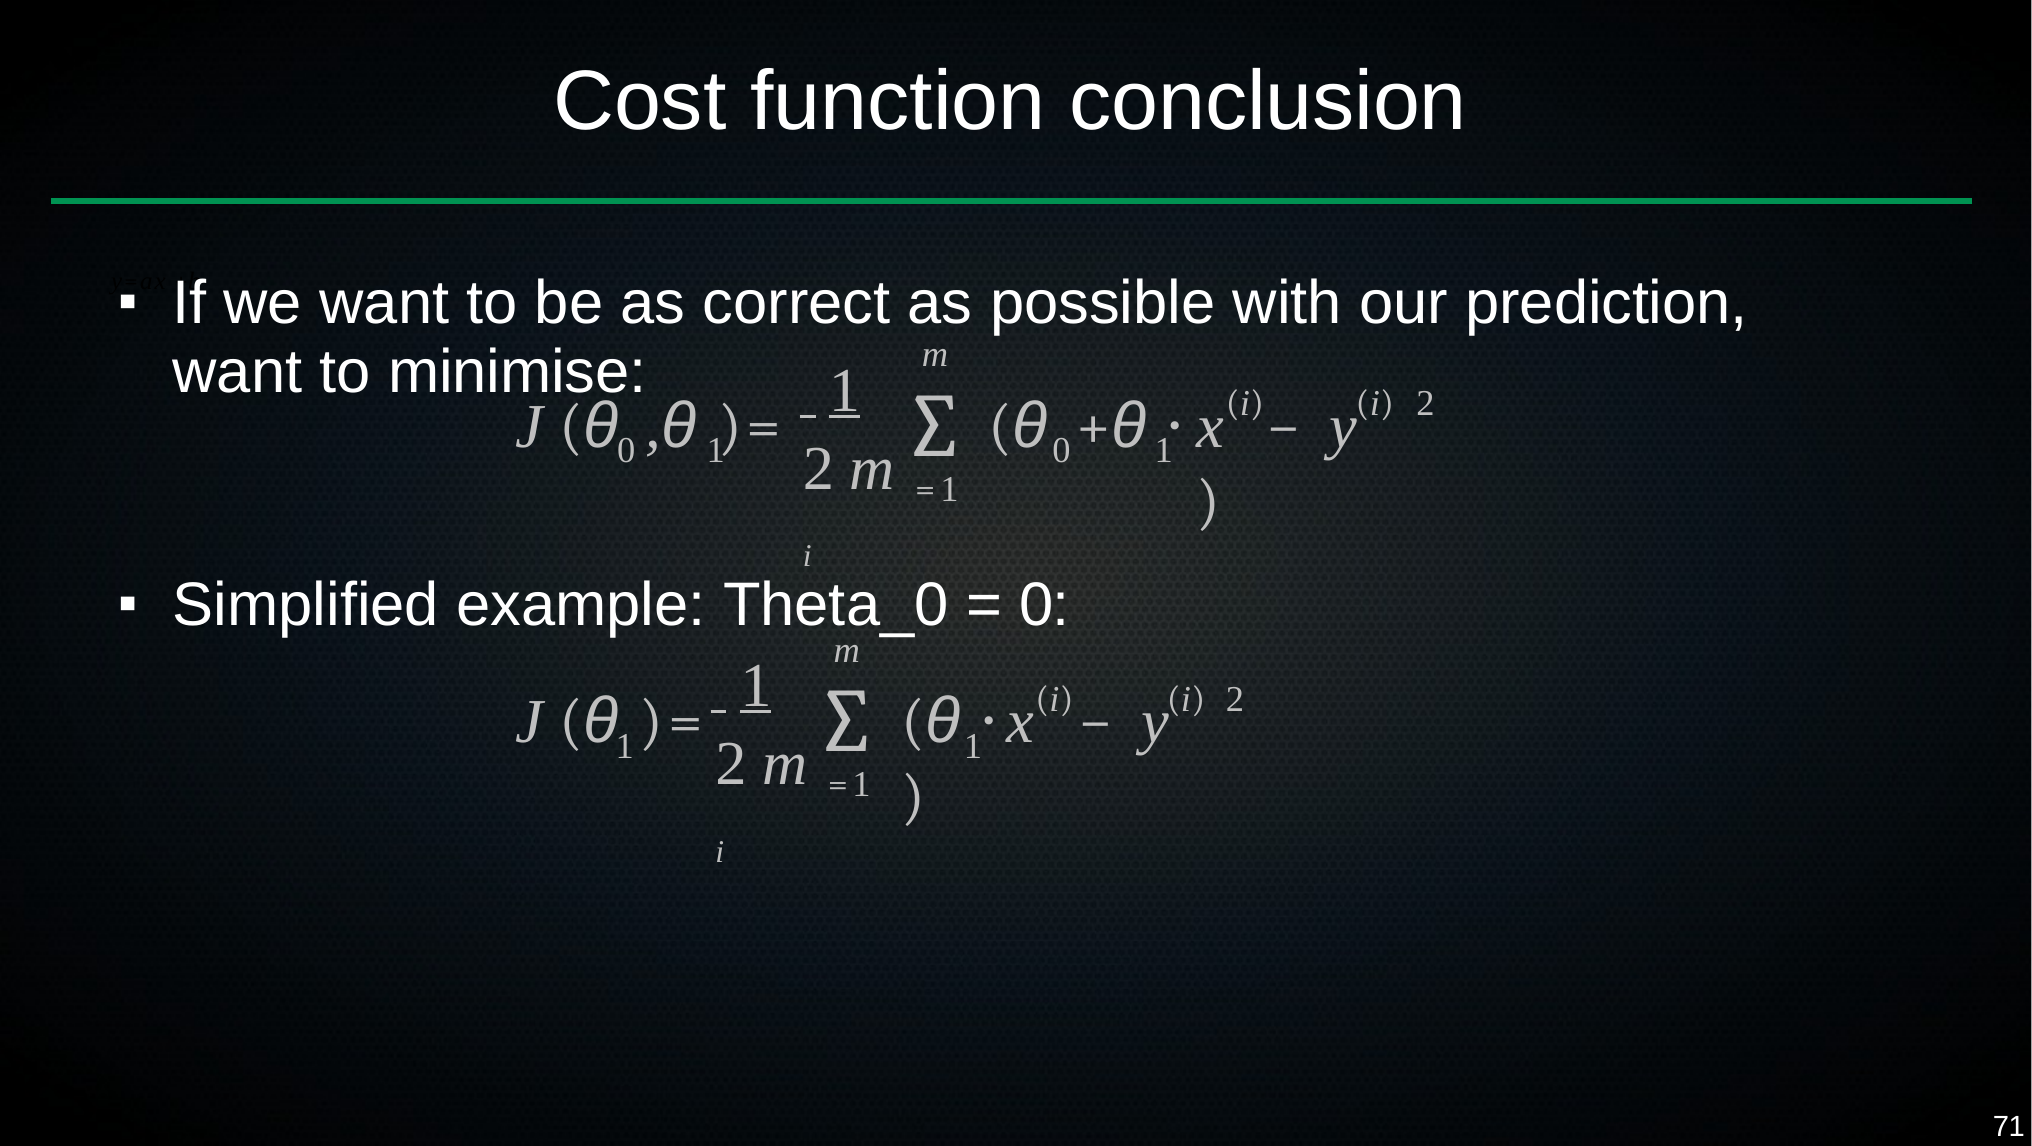

# Cost function conclusion
If we want to be as correct as possible with our prediction,
y=ax +b
■
want to minimise:
m
∑
 1
(i)	(i)	2
J (θ	,θ )=
(θ	+θ ⋅
x	− y	)
0	1
0	1
2 m i
=1
Simplified example: Theta_0 = 0:
■
m
∑
 1
(i)	(i)  2
J (θ	)=
(θ ⋅x	− y	)
1
1
2 m i
=1
71